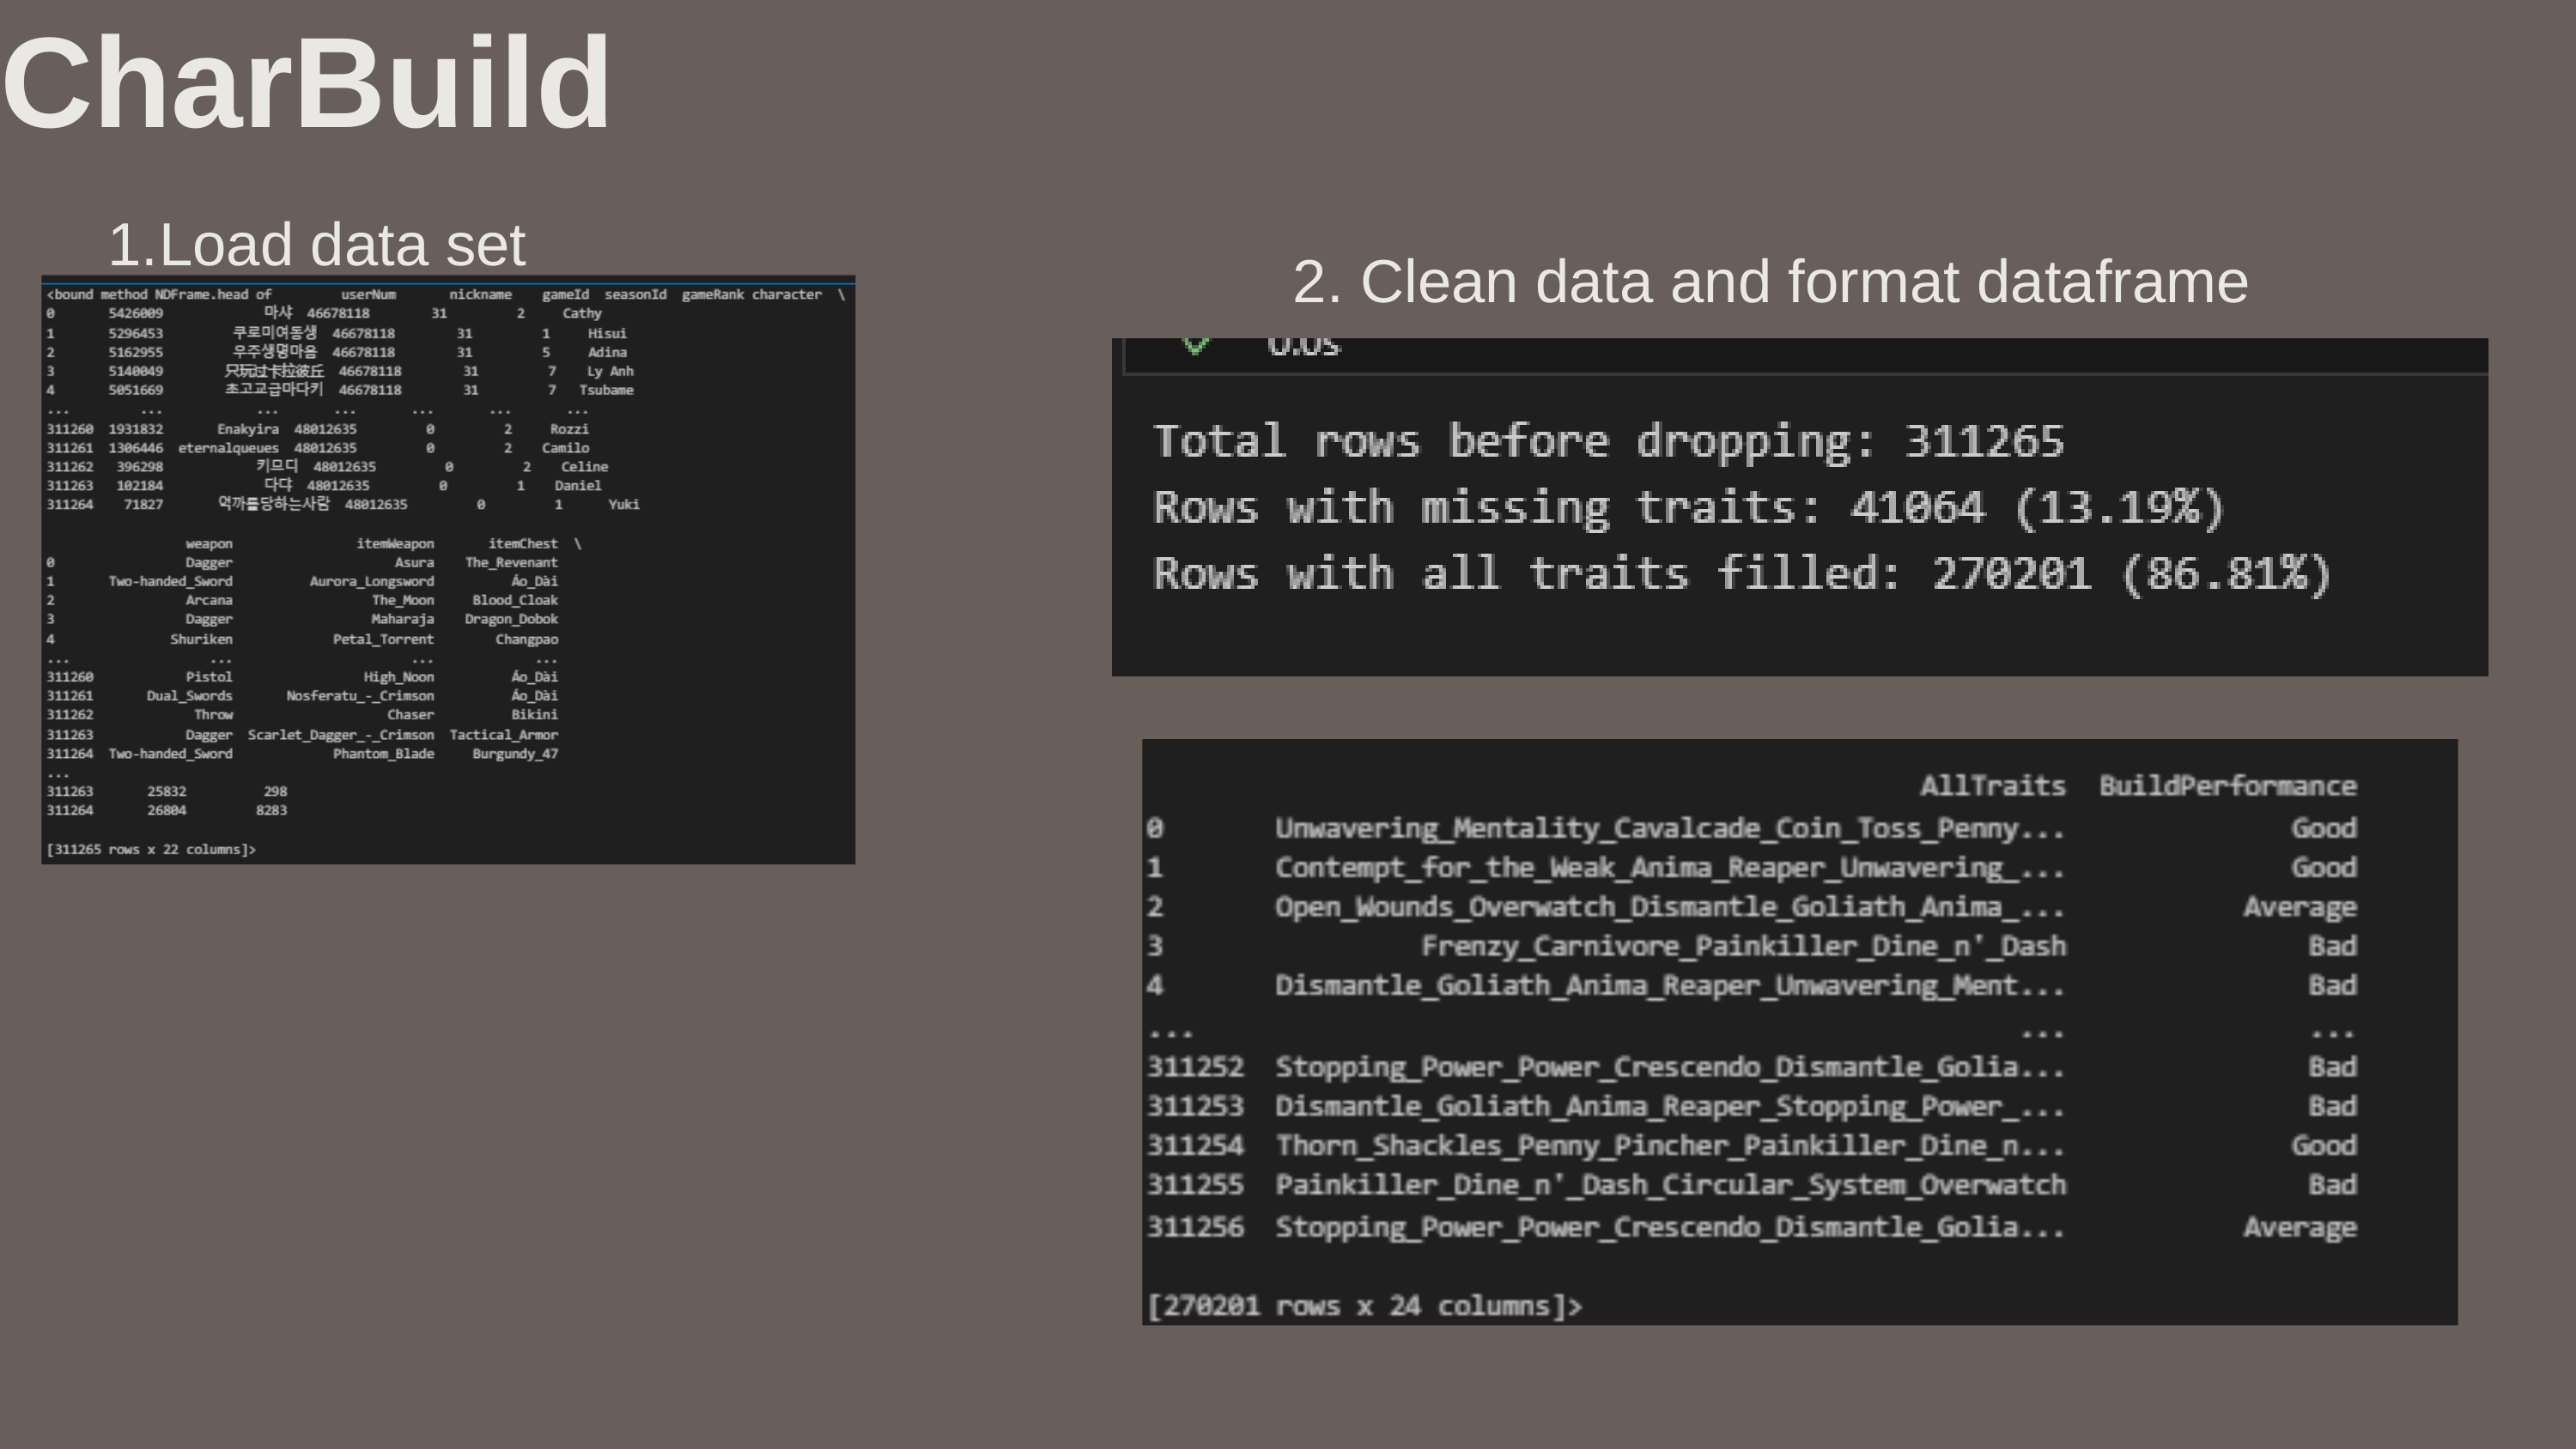

CharBuild
Load data set
2. Clean data and format dataframe